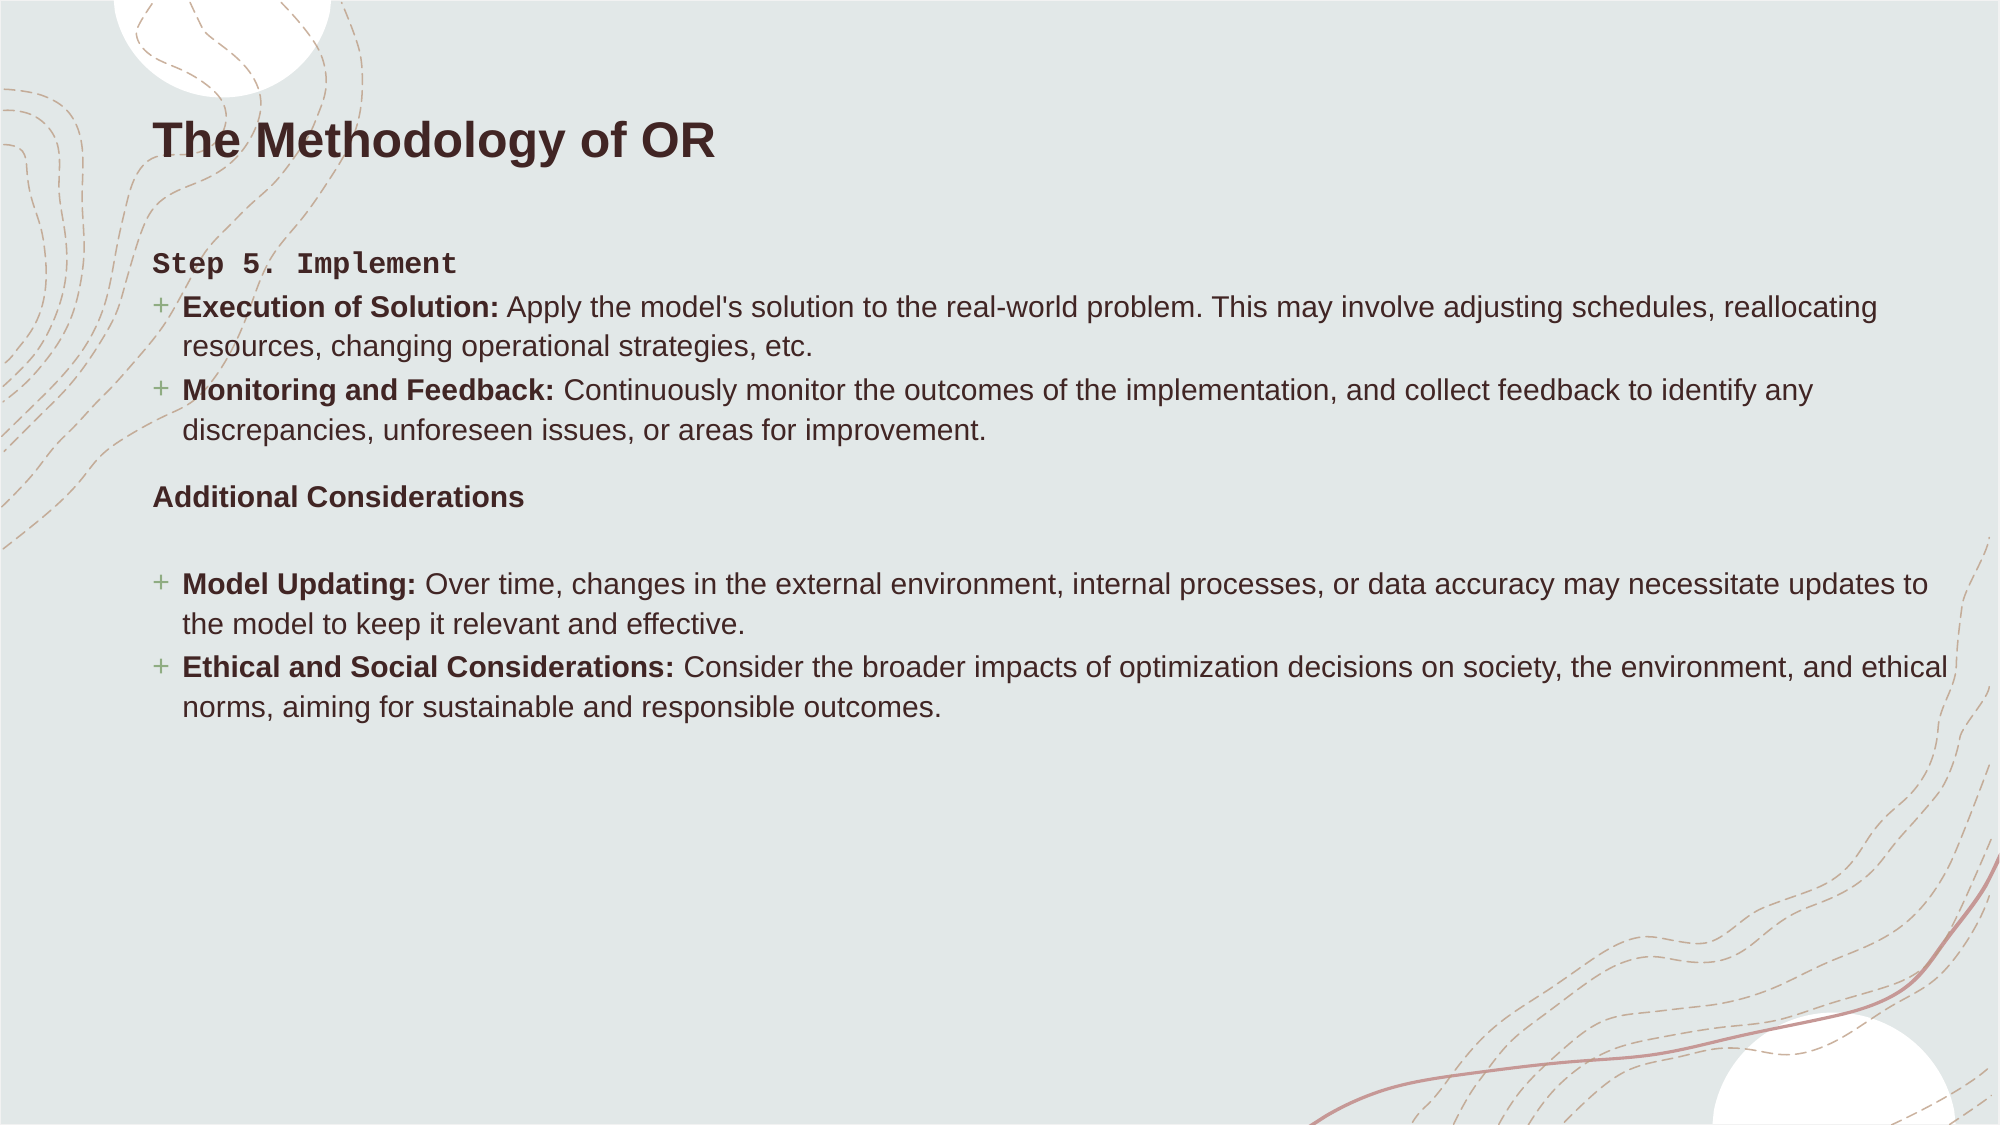

# The Methodology of OR
Step 5. Implement
Execution of Solution: Apply the model's solution to the real-world problem. This may involve adjusting schedules, reallocating resources, changing operational strategies, etc.
Monitoring and Feedback: Continuously monitor the outcomes of the implementation, and collect feedback to identify any discrepancies, unforeseen issues, or areas for improvement.

Additional Considerations

Model Updating: Over time, changes in the external environment, internal processes, or data accuracy may necessitate updates to the model to keep it relevant and effective.
Ethical and Social Considerations: Consider the broader impacts of optimization decisions on society, the environment, and ethical norms, aiming for sustainable and responsible outcomes.